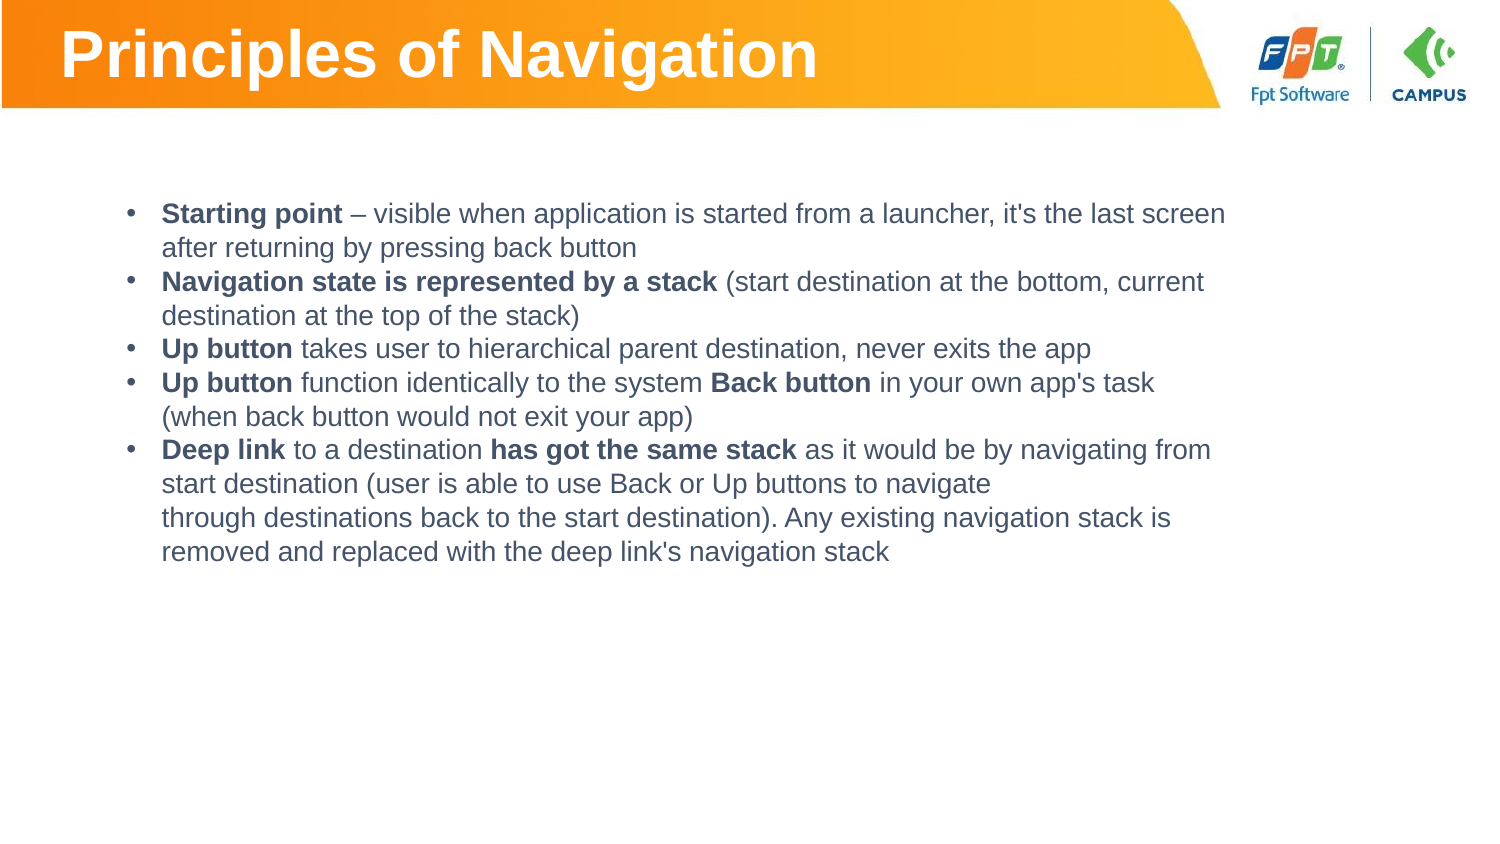

# Principles of Navigation
Starting point – visible when application is started from a launcher, it's the last screen
after returning by pressing back button
Navigation state is represented by a stack (start destination at the bottom, current  destination at the top of the stack)
Up button takes user to hierarchical parent destination, never exits the app
Up button function identically to the system Back button in your own app's task
(when back button would not exit your app)
Deep link to a destination has got the same stack as it would be by navigating from  start destination (user is able to use Back or Up buttons to navigate
through destinations back to the start destination). Any existing navigation stack is  removed and replaced with the deep link's navigation stack